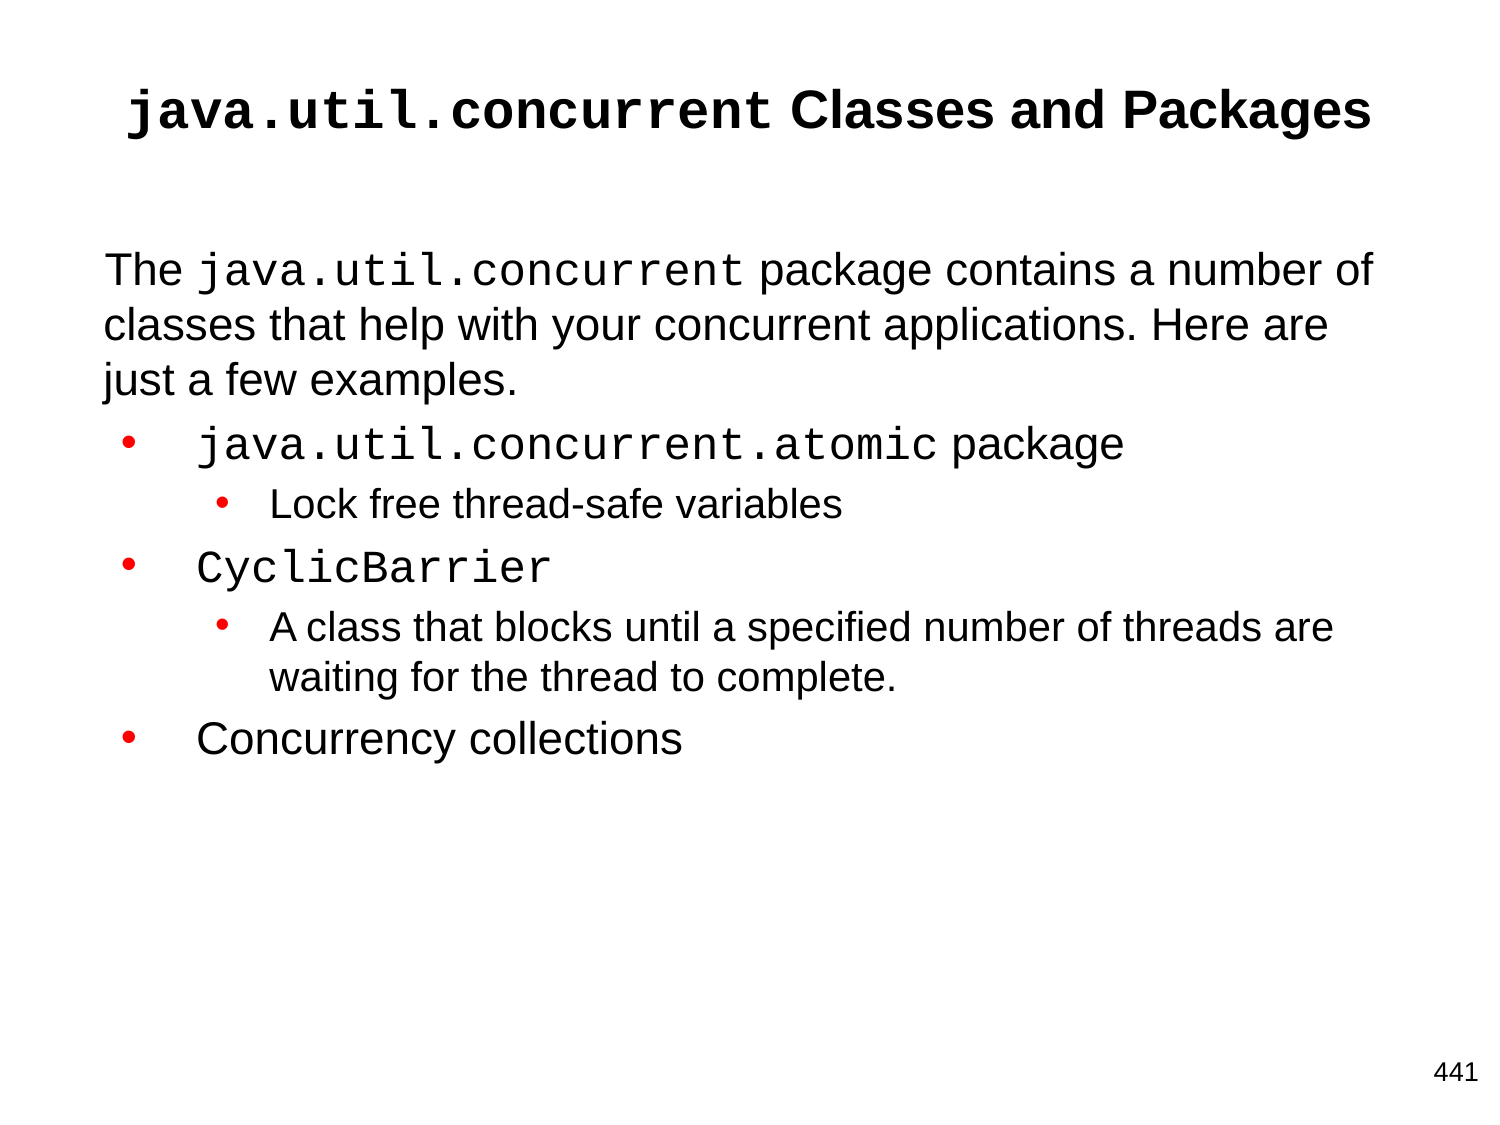

# java.util.concurrent Classes and Packages
The java.util.concurrent package contains a number of classes that help with your concurrent applications. Here are just a few examples.
java.util.concurrent.atomic package
Lock free thread-safe variables
CyclicBarrier
A class that blocks until a specified number of threads are waiting for the thread to complete.
Concurrency collections

441